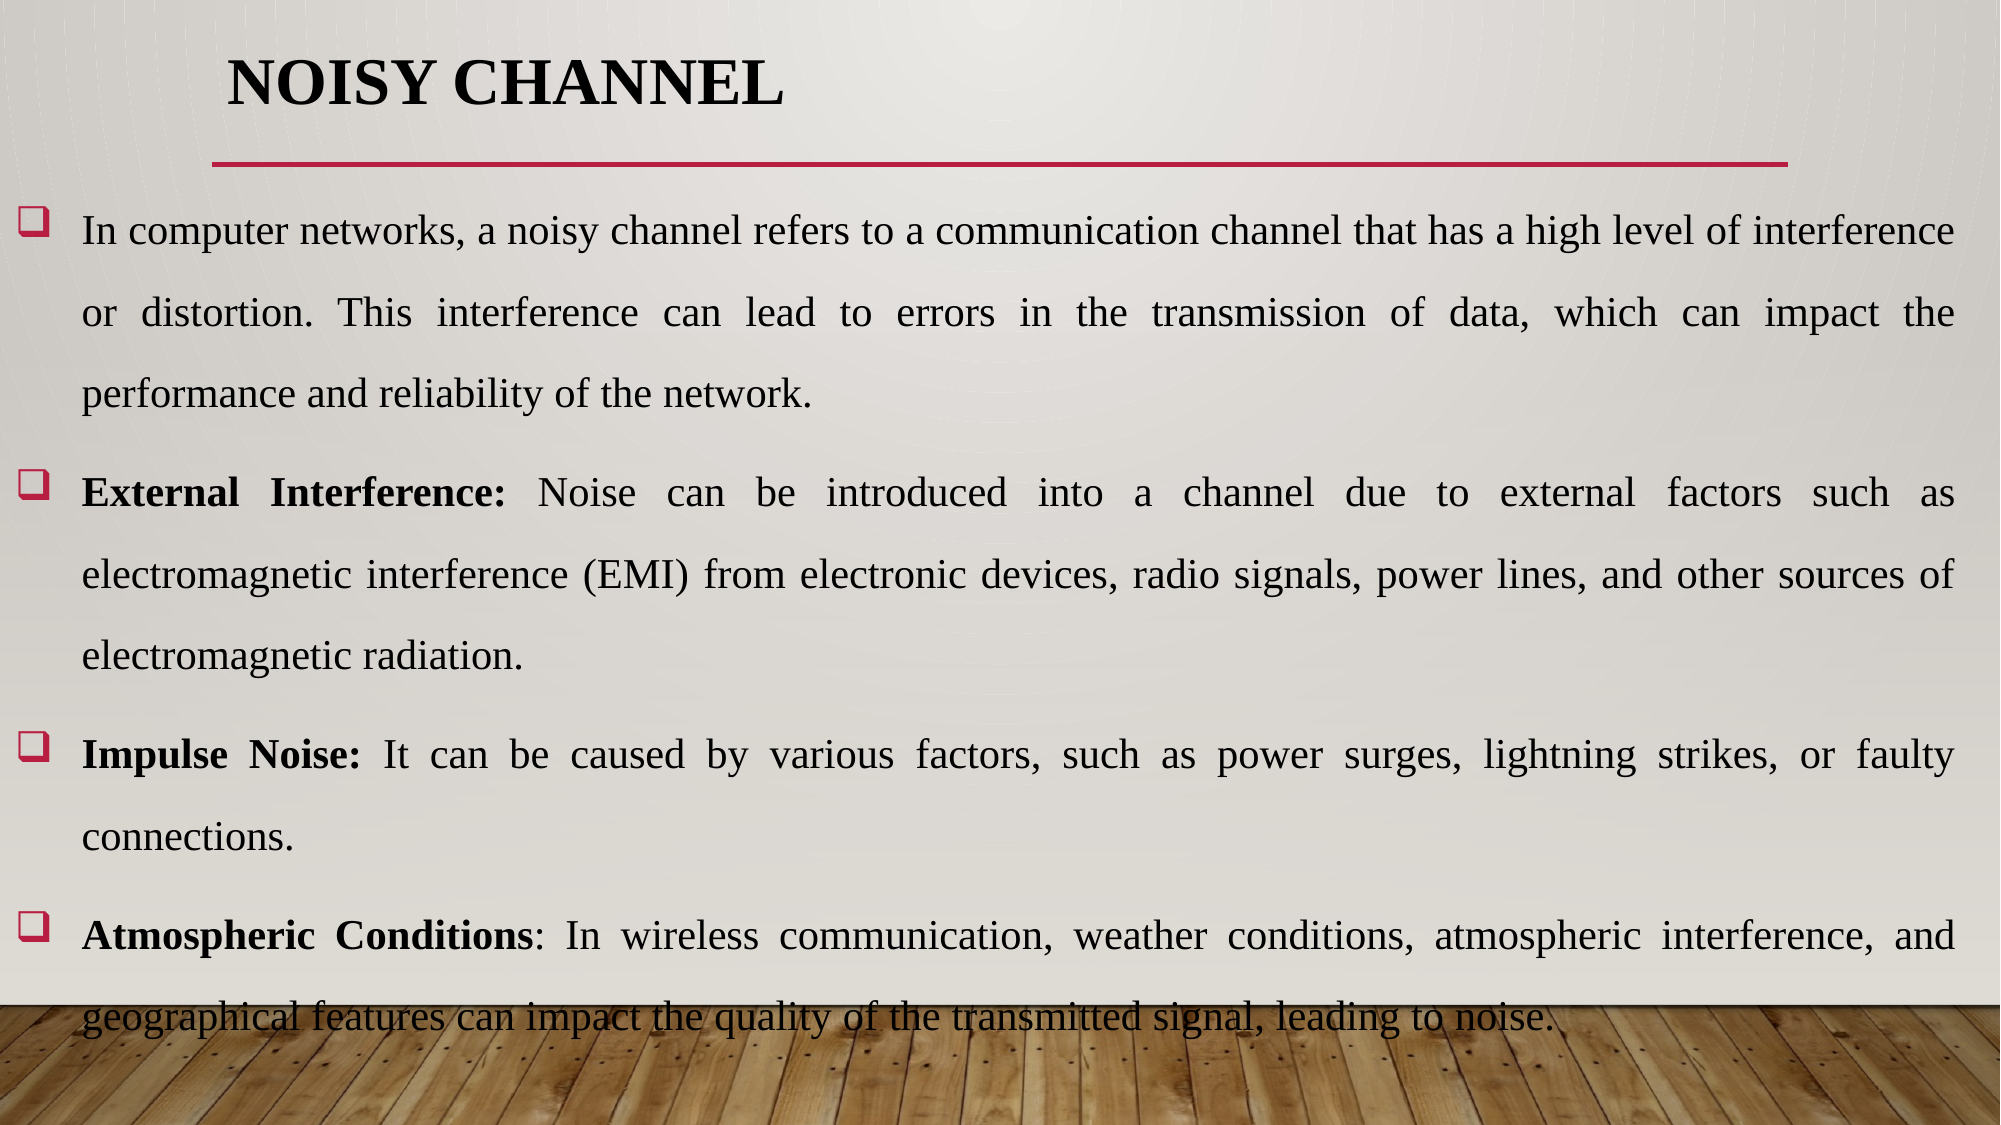

# Noisy Channel
In computer networks, a noisy channel refers to a communication channel that has a high level of interference or distortion. This interference can lead to errors in the transmission of data, which can impact the performance and reliability of the network.
External Interference: Noise can be introduced into a channel due to external factors such as electromagnetic interference (EMI) from electronic devices, radio signals, power lines, and other sources of electromagnetic radiation.
Impulse Noise: It can be caused by various factors, such as power surges, lightning strikes, or faulty connections.
Atmospheric Conditions: In wireless communication, weather conditions, atmospheric interference, and geographical features can impact the quality of the transmitted signal, leading to noise.